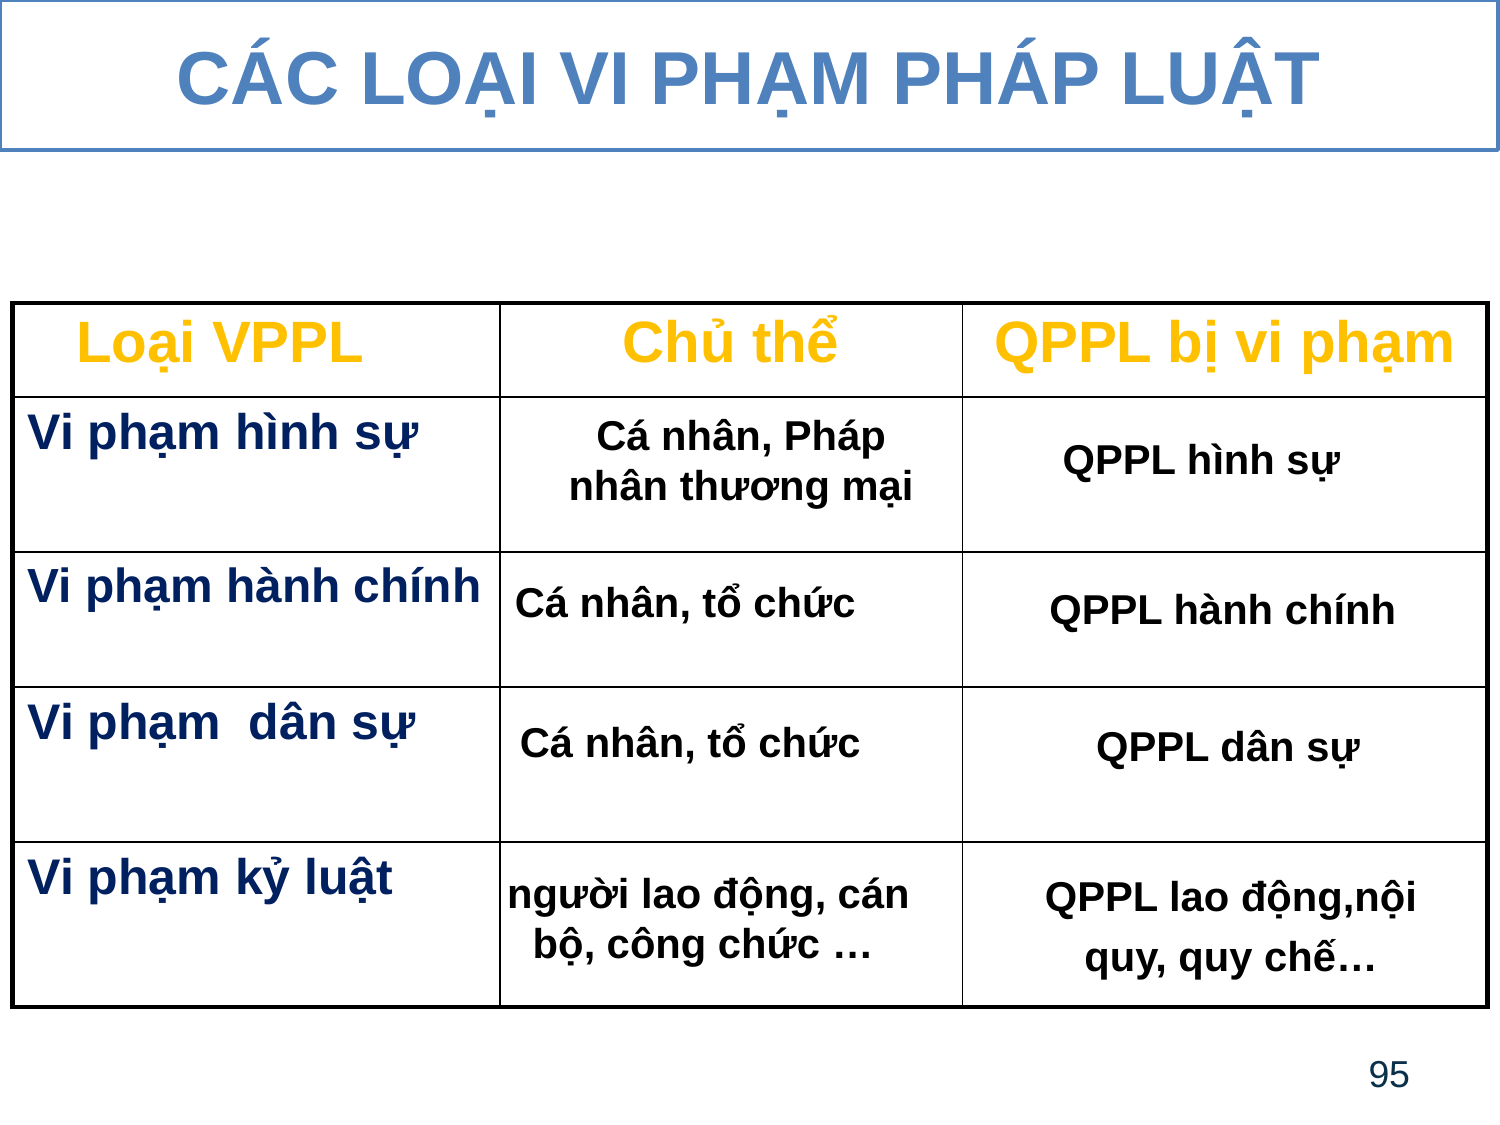

CÁC LOẠI VI PHẠM PHÁP LUẬT
| Loại VPPL | Chủ thể | QPPL bị vi phạm |
| --- | --- | --- |
| Vi phạm hình sự |  |  |
| Vi phạm hành chính |  |  |
| Vi phạm dân sự |  |  |
| Vi phạm kỷ luật |  |  |

Cá nhân, Pháp nhân thương mại
QPPL hình sự
Cá nhân, tổ chức
QPPL hành chính
Cá nhân, tổ chức
QPPL dân sự

QPPL lao động,nội quy, quy chế…
 người lao động, cán bộ, công chức …
95